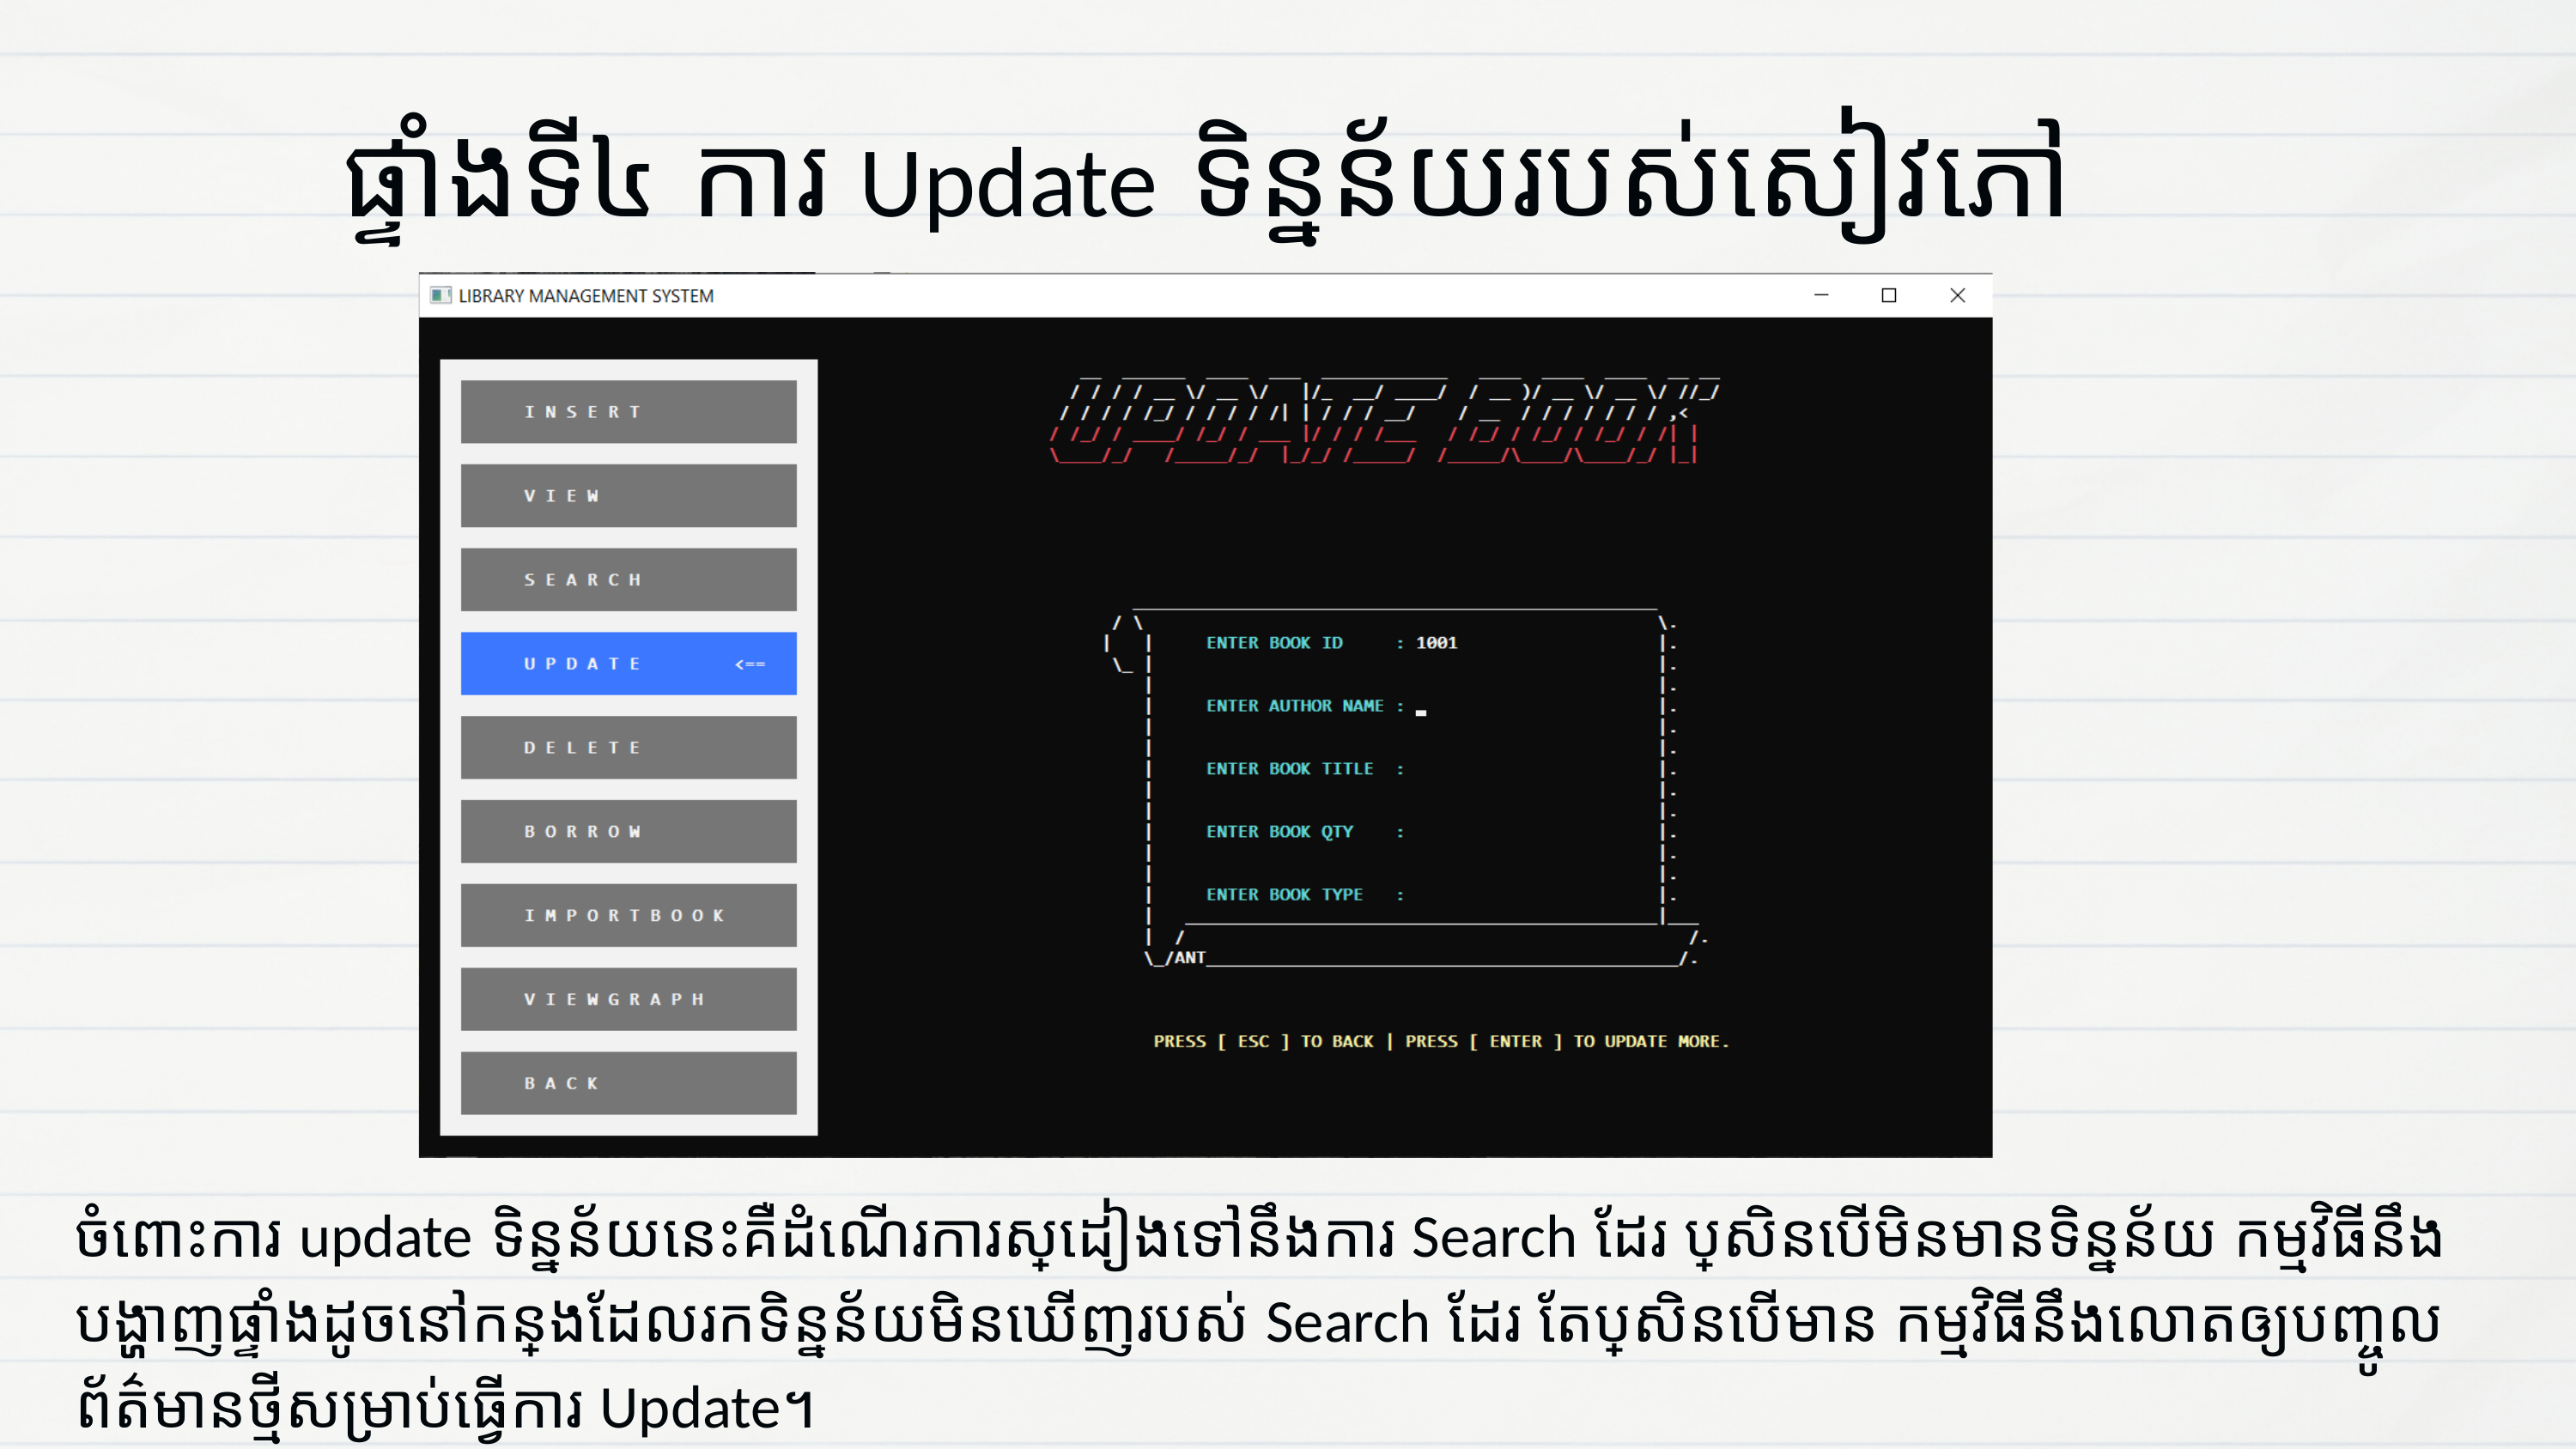

ផ្ទាំងទី៤ ការ Update ទិន្នន័យរបស់សៀវភៅ

ចំពោះការ update ទិន្នន័យនេះគឺដំណើរការស្រដៀងទៅនឹងការ Search ដែរ ប្រសិនបើមិនមានទិន្នន័យ កម្មវិធីនឹងបង្ហាញផ្ទាំងដូចនៅកន្លែងដែលរកទិន្នន័យមិនឃើញរបស់ Search ដែរ តែប្រសិនបើមាន កម្មវិធីនឹងលោតឲ្យបញ្ចូលព័ត៌មានថ្មីសម្រាប់ធ្វើការ Update។